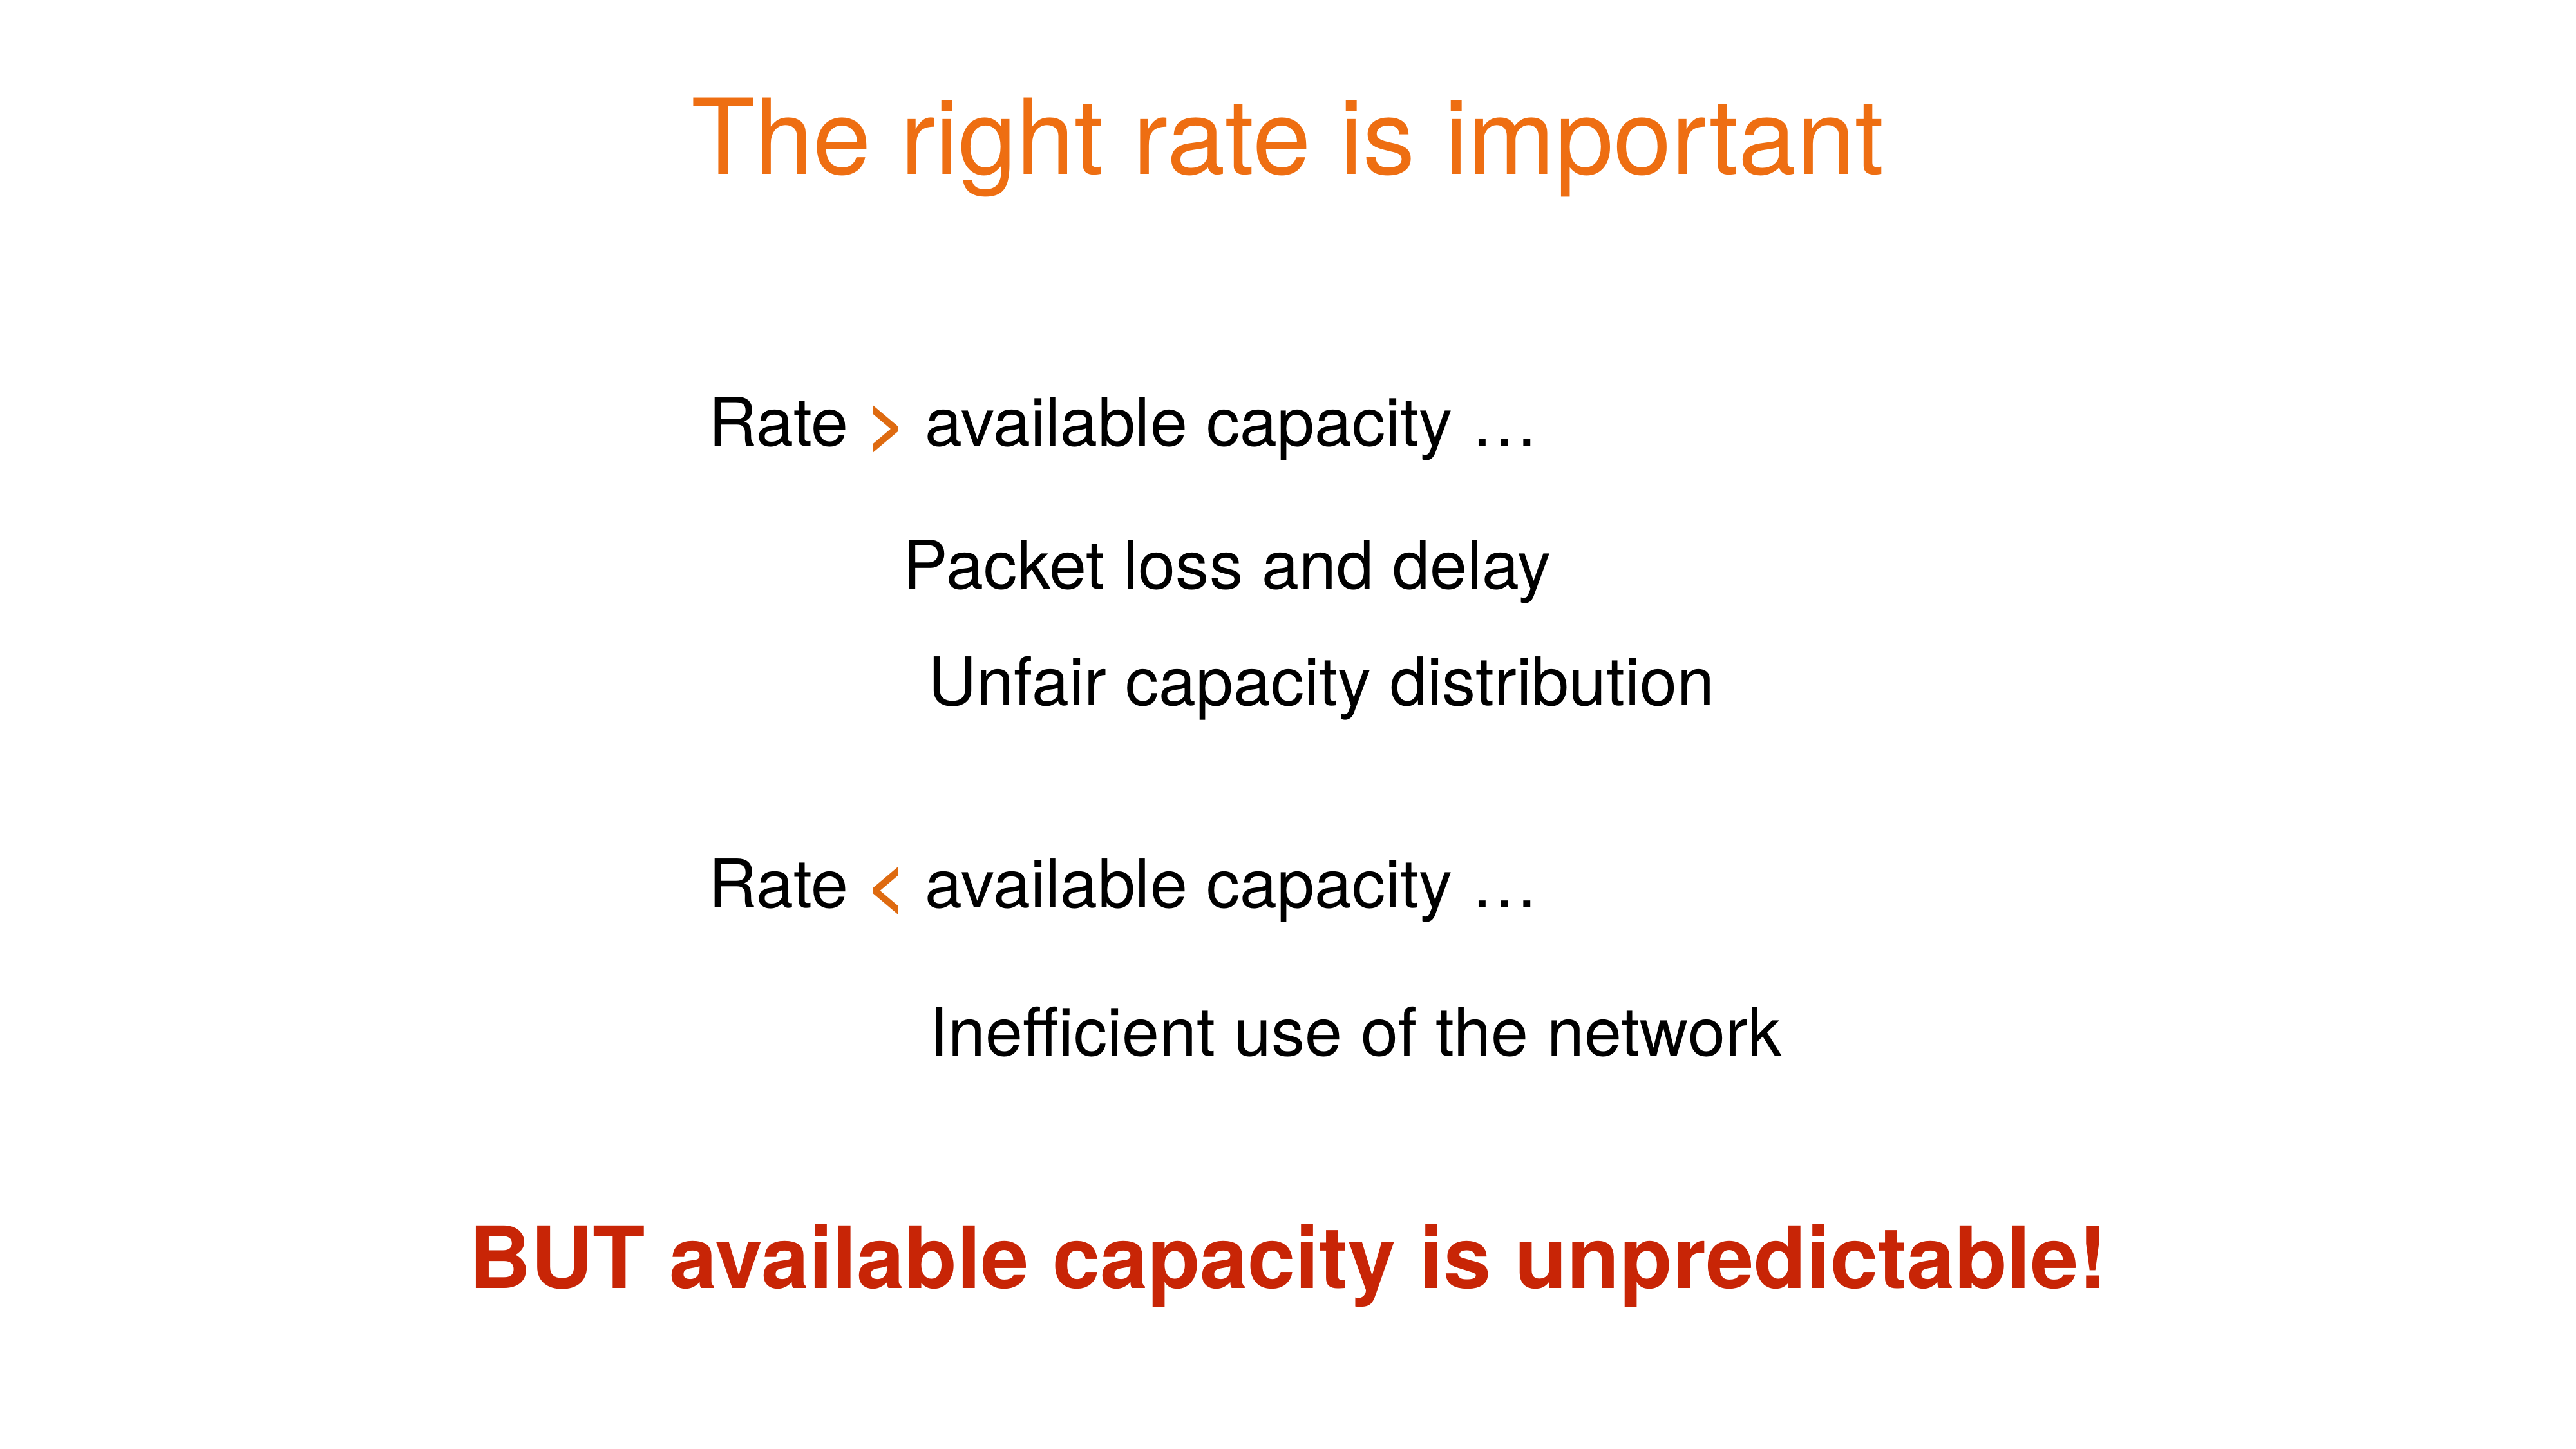

# The right rate is important
Rate > available capacity …
Packet loss and delay
Unfair capacity distribution
Rate < available capacity …
Inefficient use of the network
BUT available capacity is unpredictable!